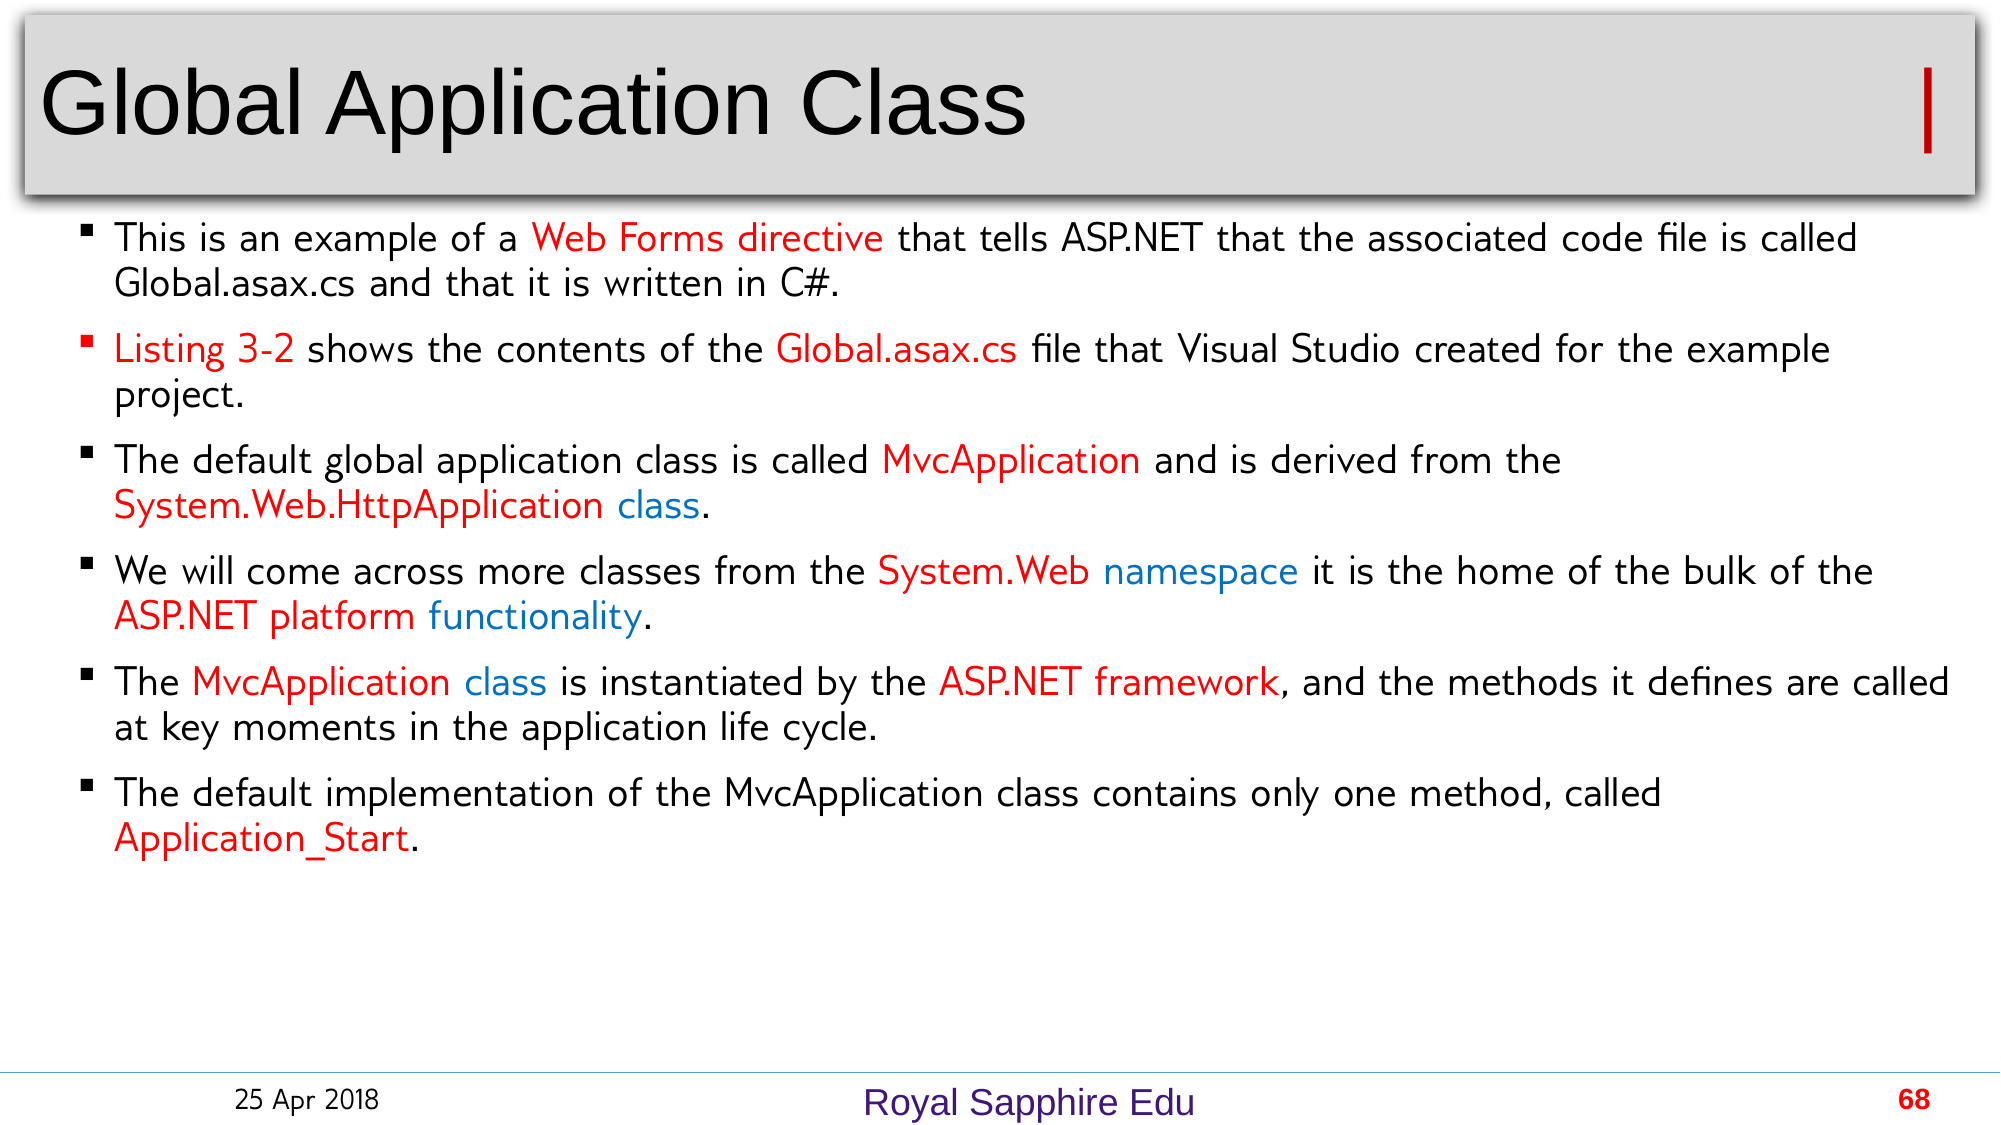

# Global Application Class						   |
This is an example of a Web Forms directive that tells ASP.NET that the associated code file is called Global.asax.cs and that it is written in C#.
Listing 3-2 shows the contents of the Global.asax.cs file that Visual Studio created for the example project.
The default global application class is called MvcApplication and is derived from the System.Web.HttpApplication class.
We will come across more classes from the System.Web namespace it is the home of the bulk of the ASP.NET platform functionality.
The MvcApplication class is instantiated by the ASP.NET framework, and the methods it defines are called at key moments in the application life cycle.
The default implementation of the MvcApplication class contains only one method, called Application_Start.
25 Apr 2018
68